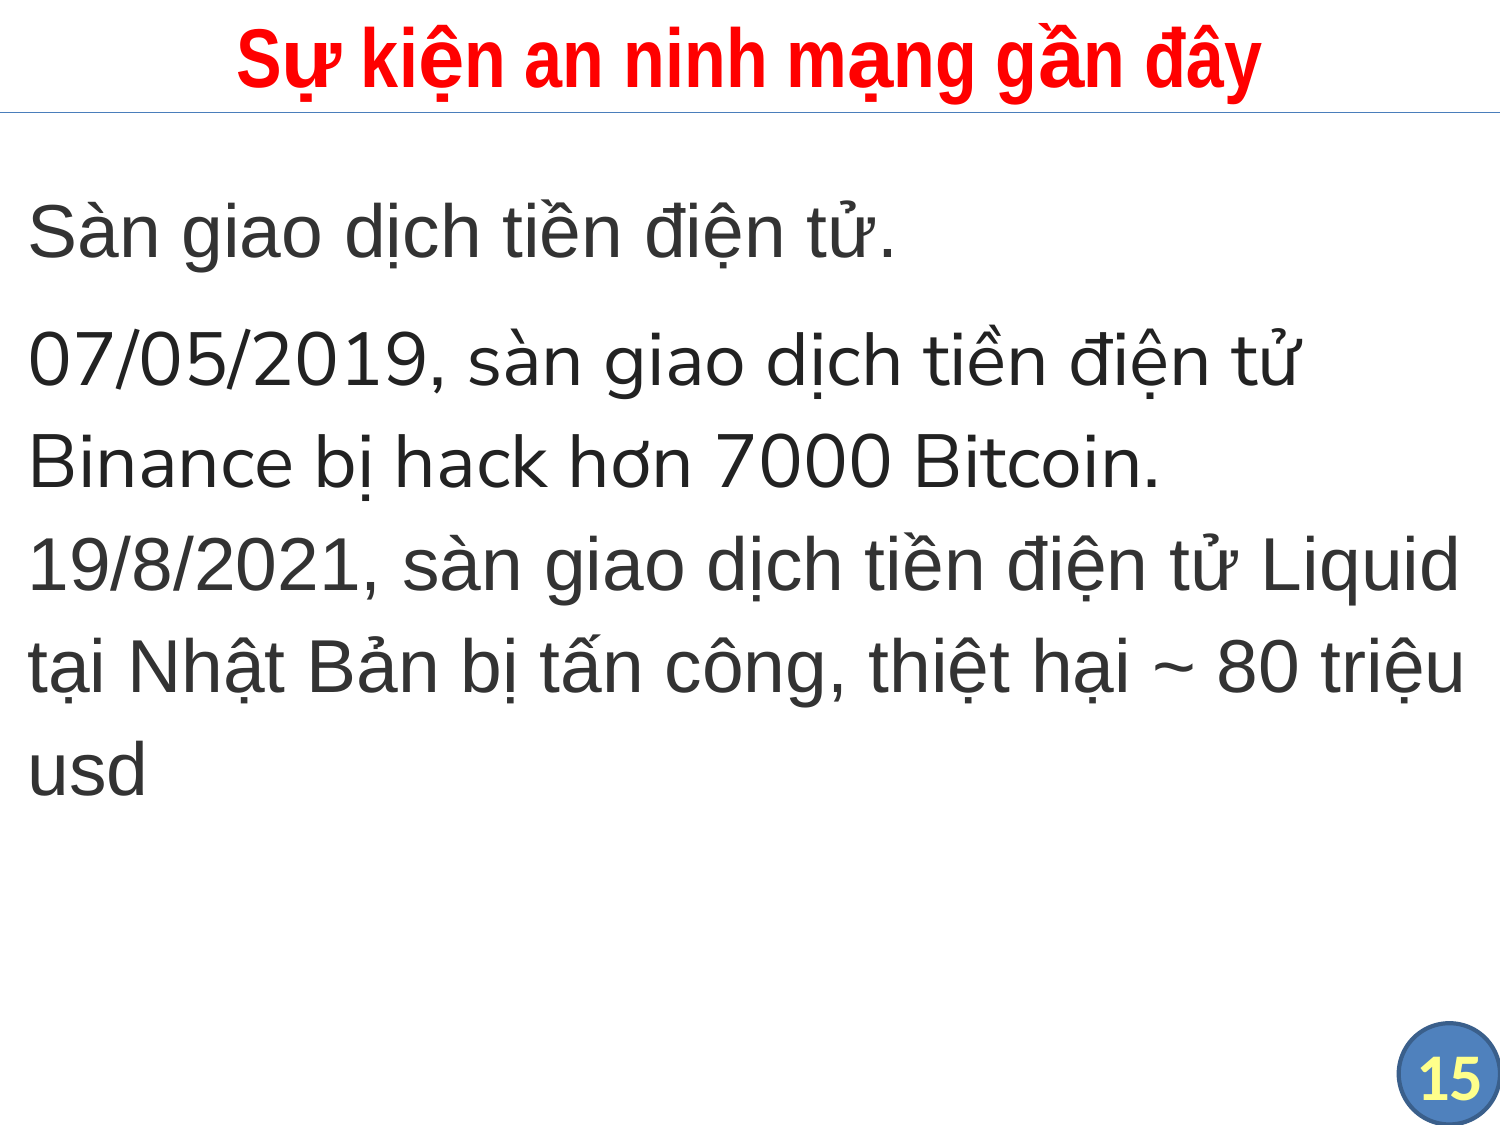

# Sự kiện an ninh mạng gần đây
Sàn giao dịch tiền điện tử.
07/05/2019, sàn giao dịch tiền điện tử Binance bị hack hơn 7000 Bitcoin.
19/8/2021, sàn giao dịch tiền điện tử Liquid tại Nhật Bản bị tấn công, thiệt hại ~ 80 triệu usd
15